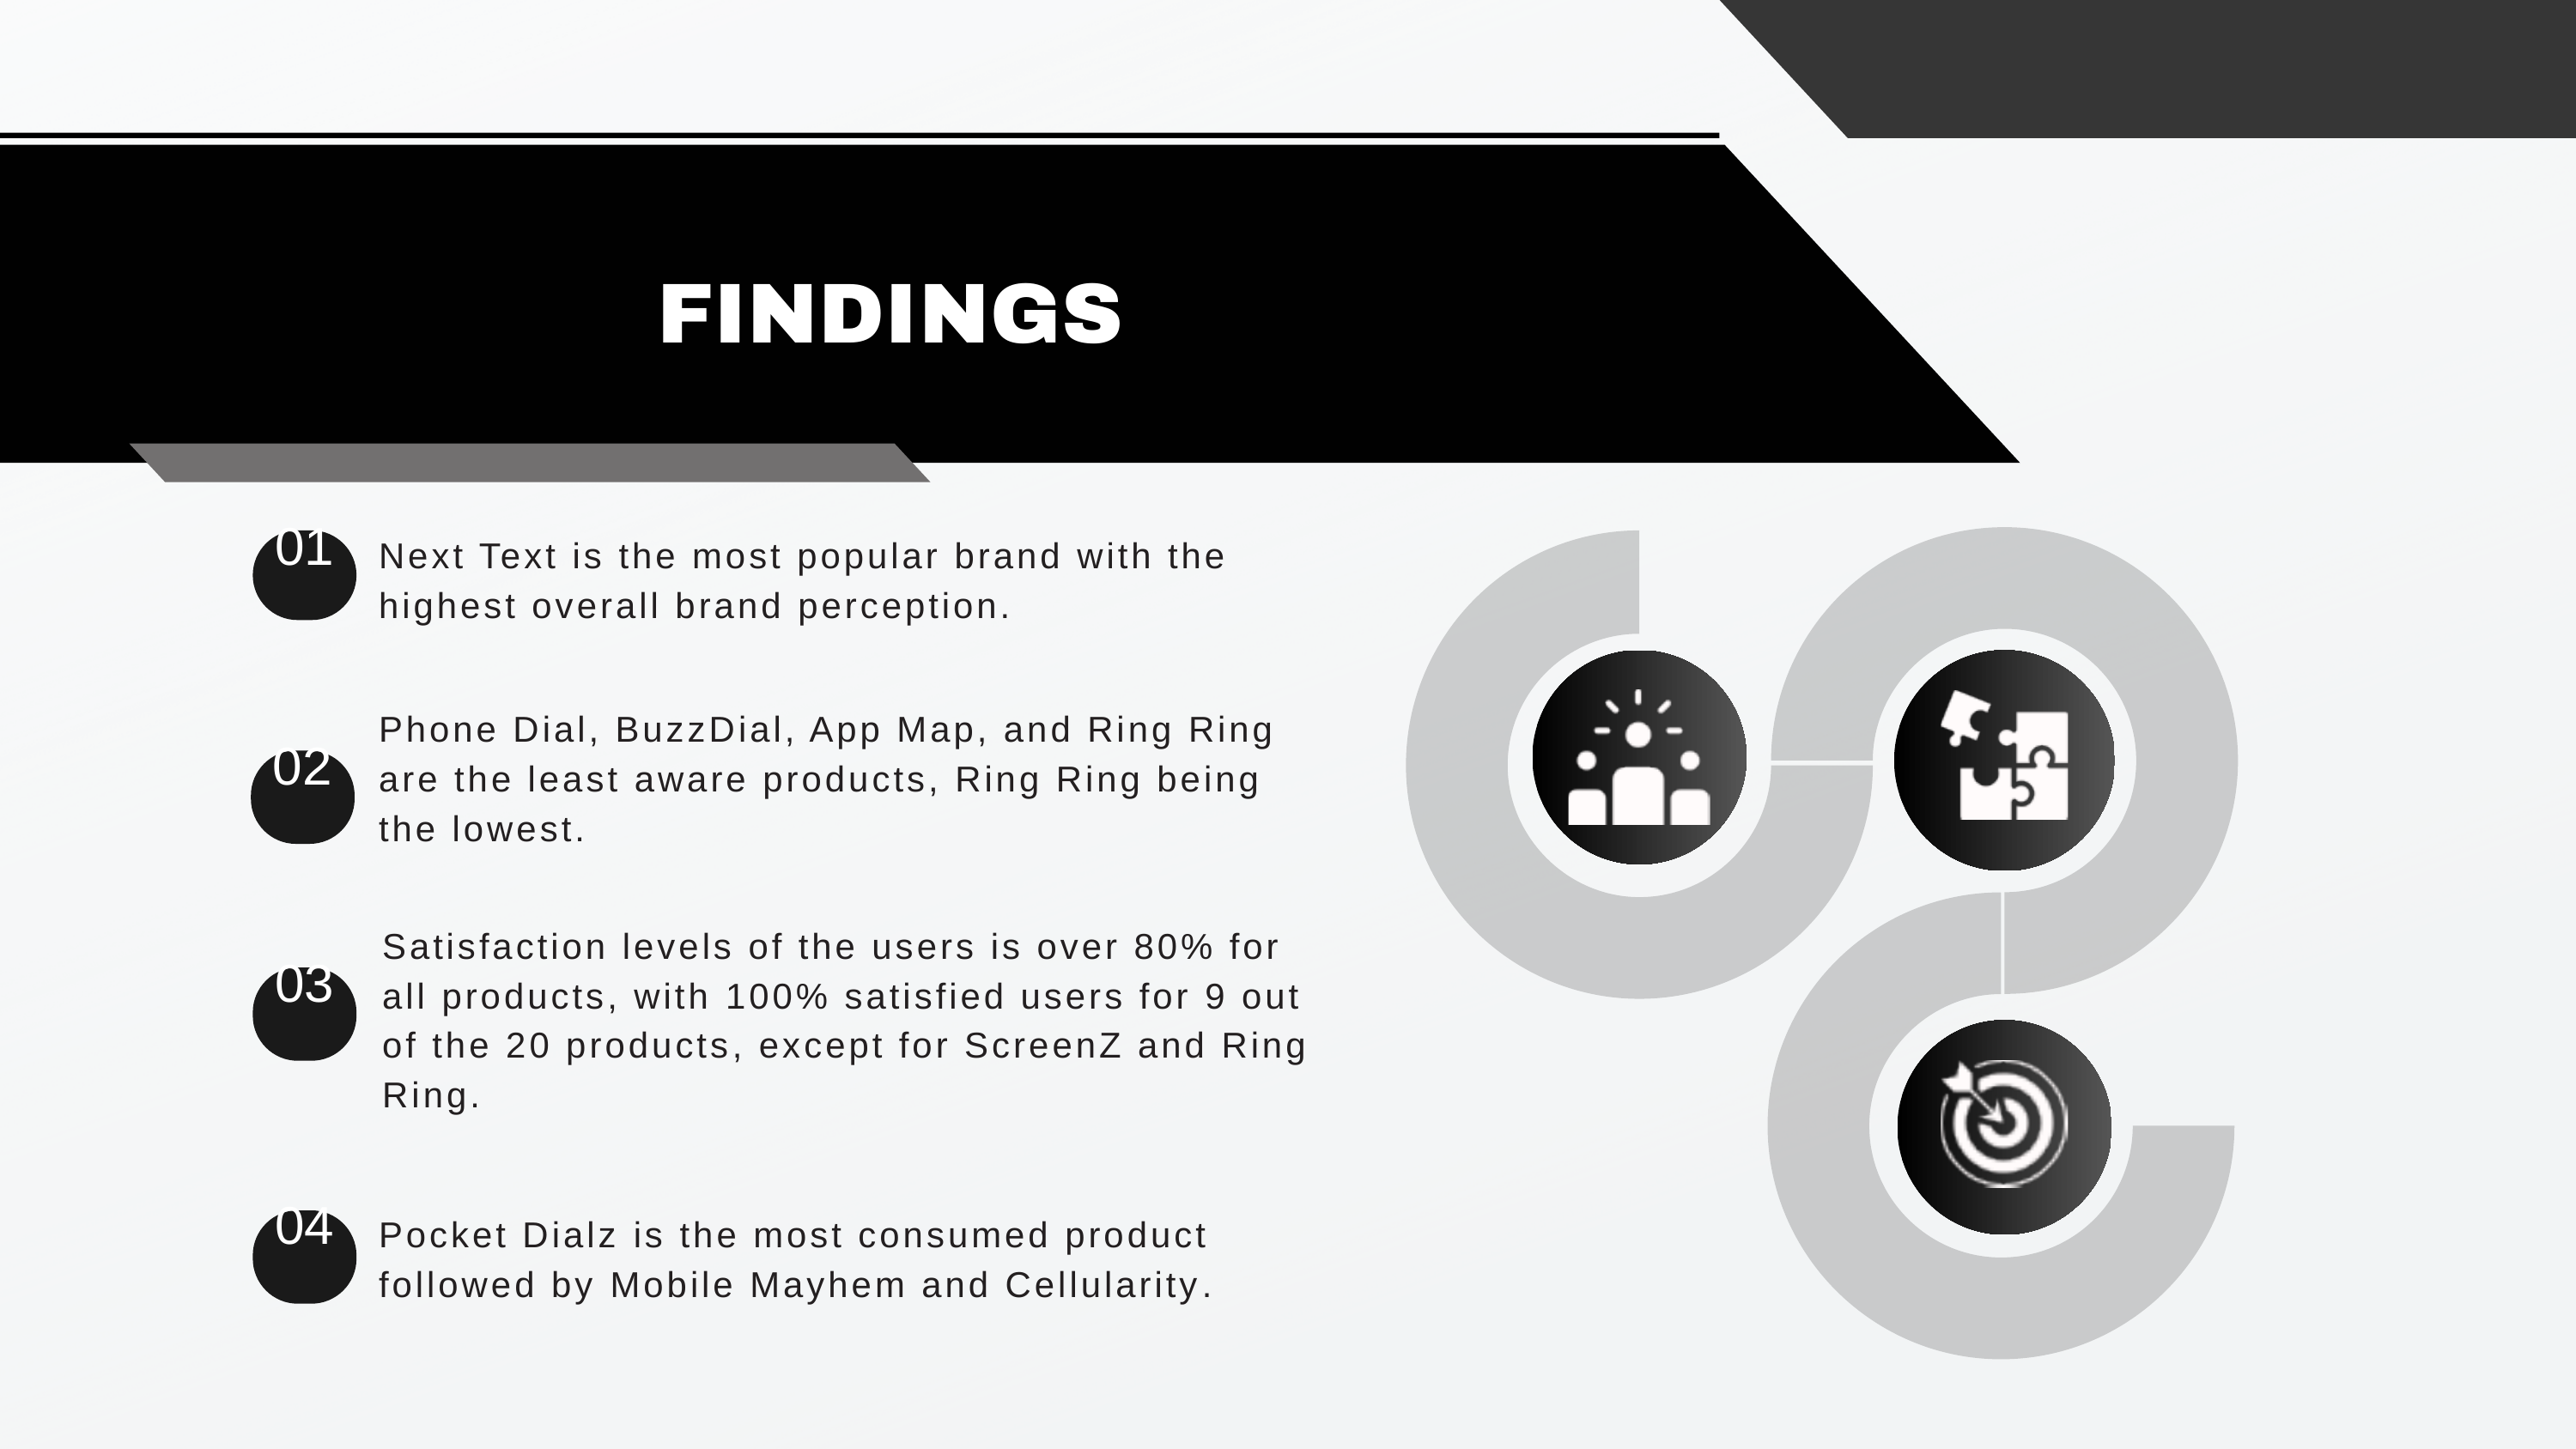

FINDINGS

Next Text is the most popular brand with the highest overall brand perception.

01

Phone Dial, BuzzDial, App Map, and Ring Ring are the least aware products, Ring Ring being the lowest.

02

Satisfaction levels of the users is over 80% for all products, with 100% satisfied users for 9 out of the 20 products, except for ScreenZ and Ring Ring.

03

Pocket Dialz is the most consumed product followed by Mobile Mayhem and Cellularity.

04